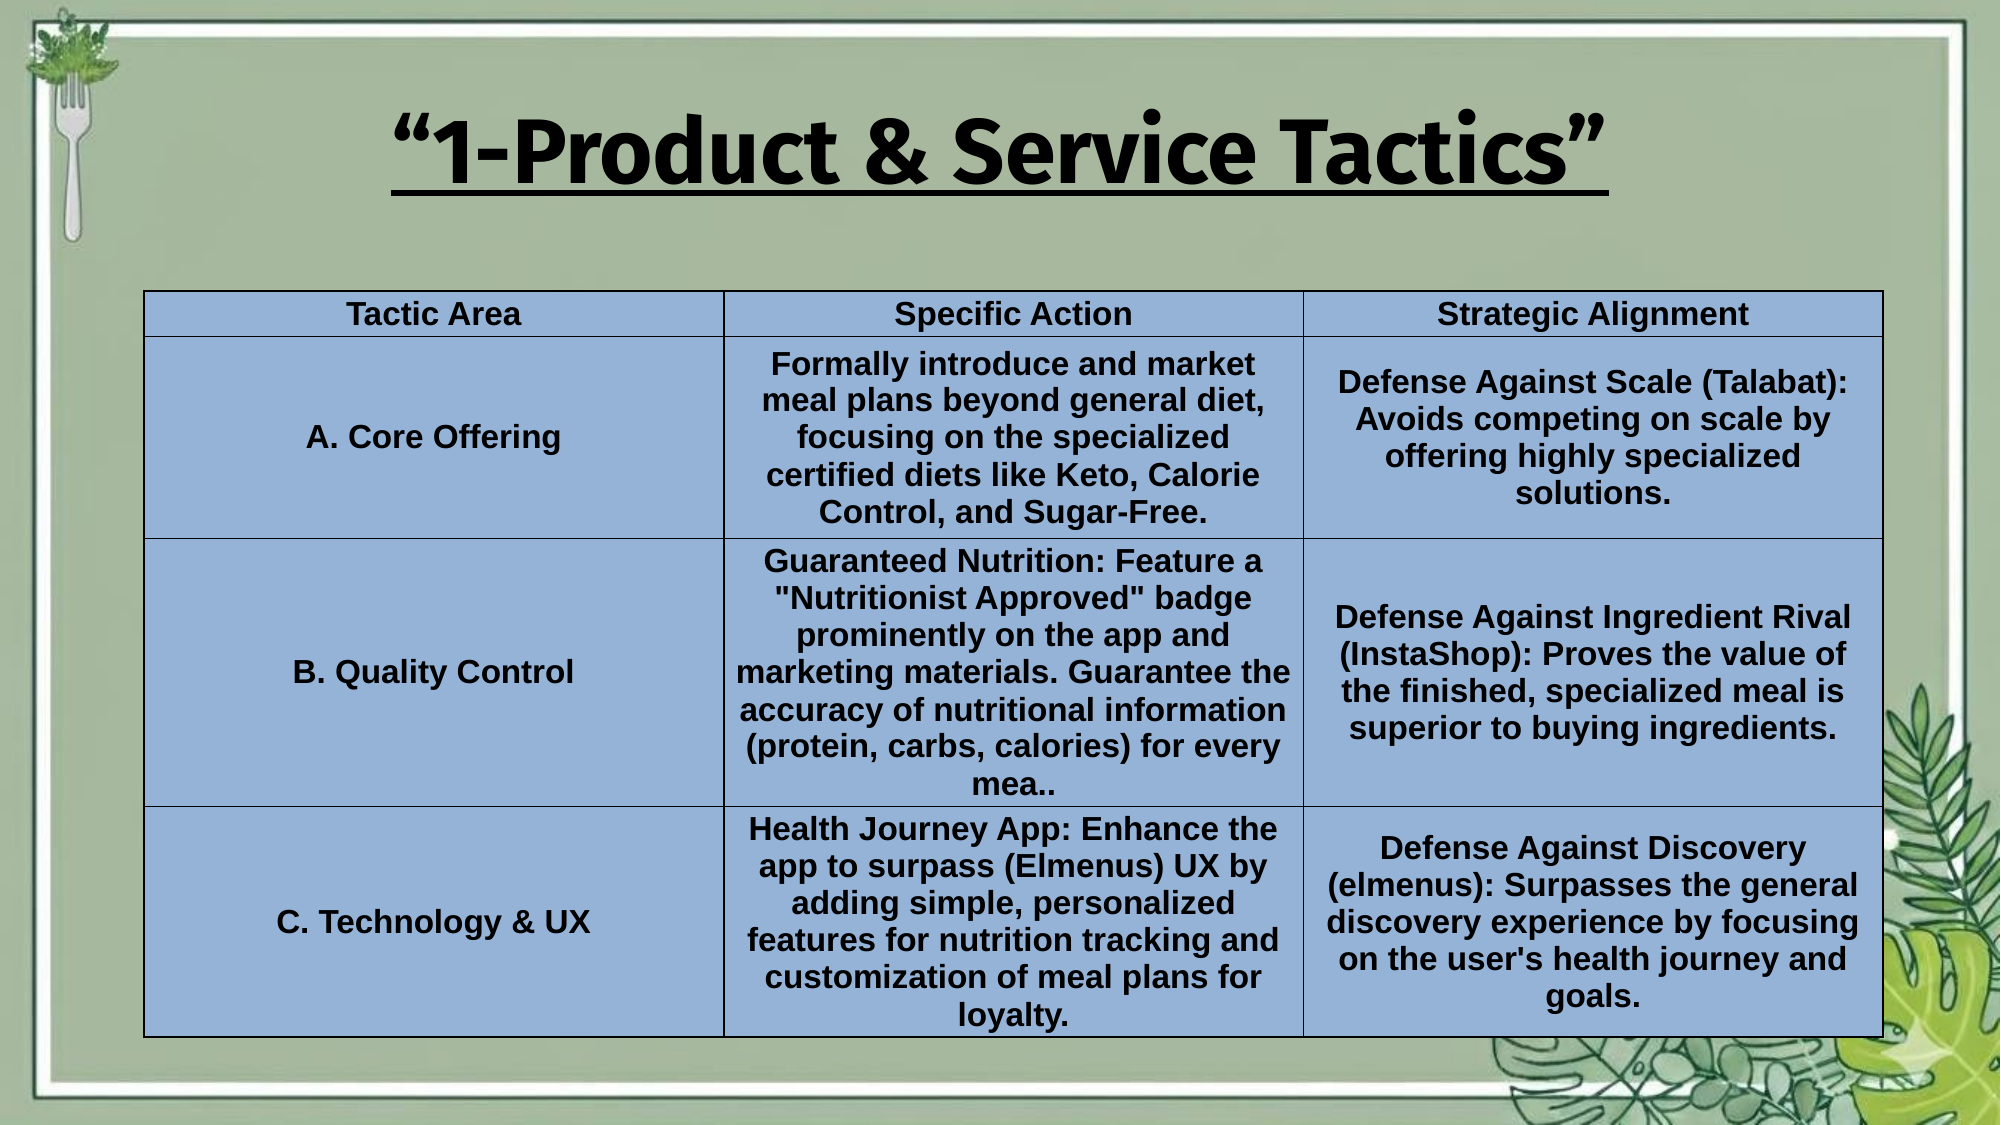

# “1-Product & Service Tactics”
| Tactic Area | Specific Action | Strategic Alignment |
| --- | --- | --- |
| A. Core Offering | Formally introduce and market meal plans beyond general diet, focusing on the specialized certified diets like Keto, Calorie Control, and Sugar-Free. | Defense Against Scale (Talabat): Avoids competing on scale by offering highly specialized solutions. |
| B. Quality Control | Guaranteed Nutrition: Feature a "Nutritionist Approved" badge prominently on the app and marketing materials. Guarantee the accuracy of nutritional information (protein, carbs, calories) for every mea.. | Defense Against Ingredient Rival (InstaShop): Proves the value of the finished, specialized meal is superior to buying ingredients. |
| C. Technology & UX | Health Journey App: Enhance the app to surpass (Elmenus) UX by adding simple, personalized features for nutrition tracking and customization of meal plans for loyalty. | Defense Against Discovery (elmenus): Surpasses the general discovery experience by focusing on the user's health journey and goals. |